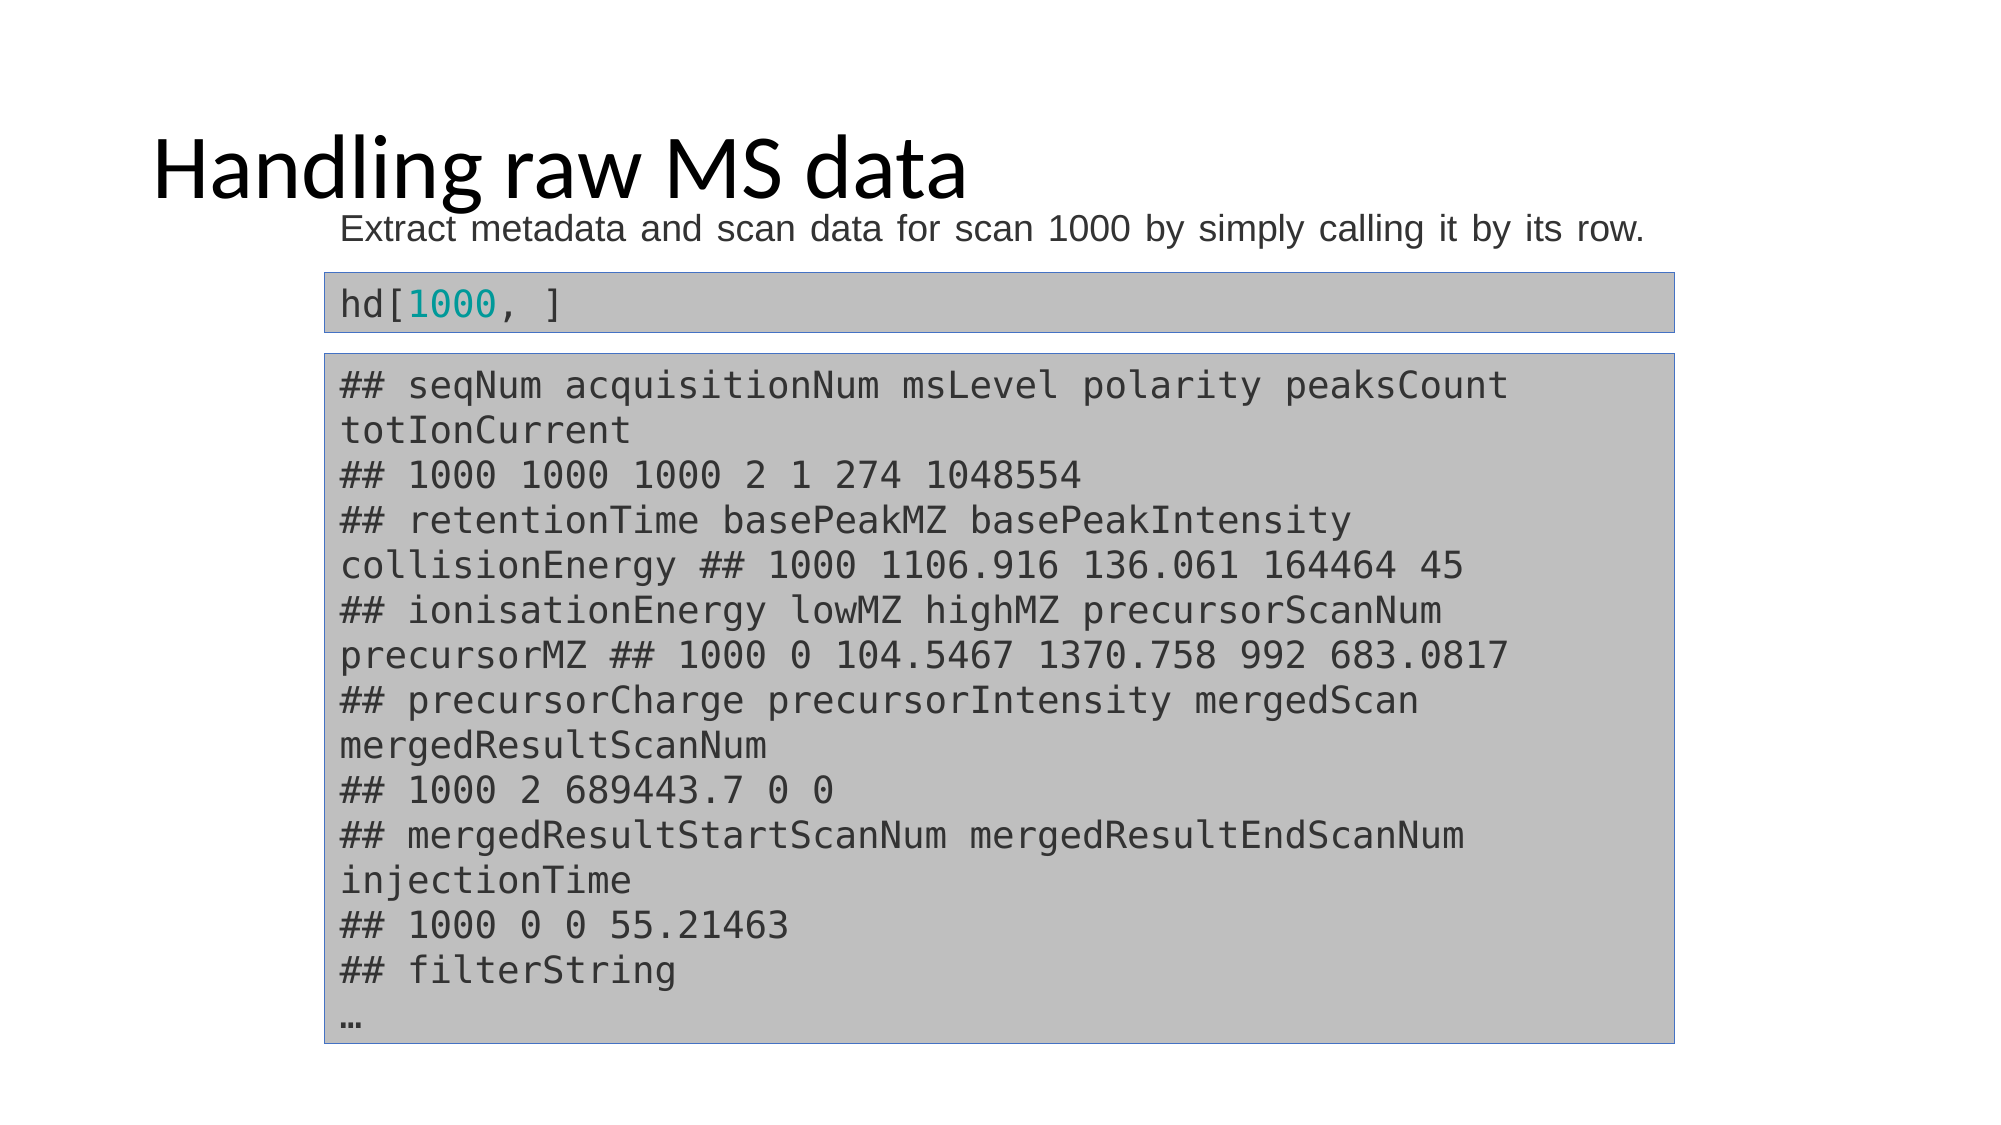

# Handling raw MS data
Extract metadata and scan data for scan 1000 by simply calling it by its row.
hd[1000, ]
## seqNum acquisitionNum msLevel polarity peaksCount totIonCurrent
## 1000 1000 1000 2 1 274 1048554
## retentionTime basePeakMZ basePeakIntensity collisionEnergy ## 1000 1106.916 136.061 164464 45
## ionisationEnergy lowMZ highMZ precursorScanNum precursorMZ ## 1000 0 104.5467 1370.758 992 683.0817
## precursorCharge precursorIntensity mergedScan mergedResultScanNum
## 1000 2 689443.7 0 0
## mergedResultStartScanNum mergedResultEndScanNum injectionTime
## 1000 0 0 55.21463
## filterString
…